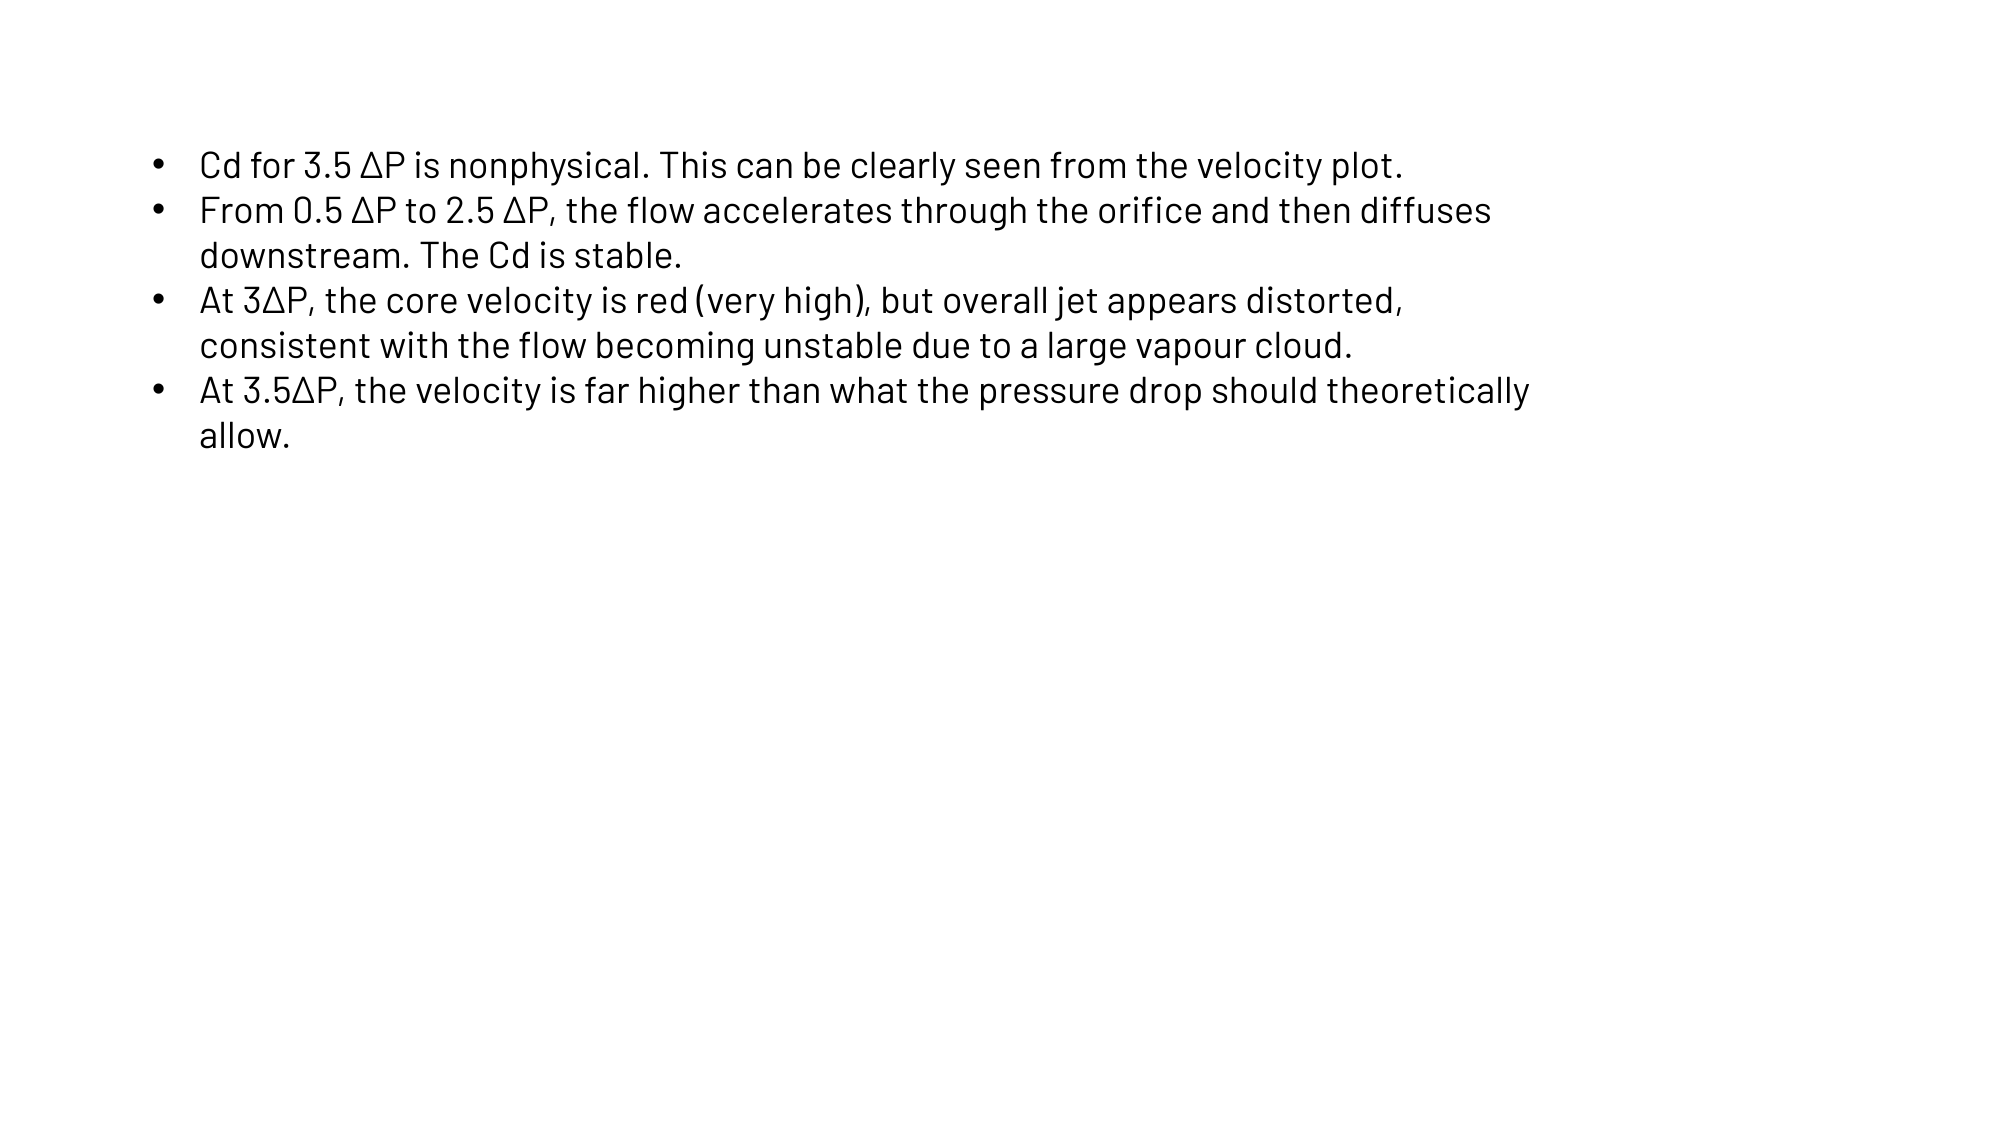

#
Cd for 3.5 ΔP is nonphysical. This can be clearly seen from the velocity plot.
From 0.5 ΔP to 2.5 ΔP, the flow accelerates through the orifice and then diffuses downstream. The Cd is stable.
At 3ΔP, the core velocity is red (very high), but overall jet appears distorted, consistent with the flow becoming unstable due to a large vapour cloud.
At 3.5ΔP, the velocity is far higher than what the pressure drop should theoretically allow.